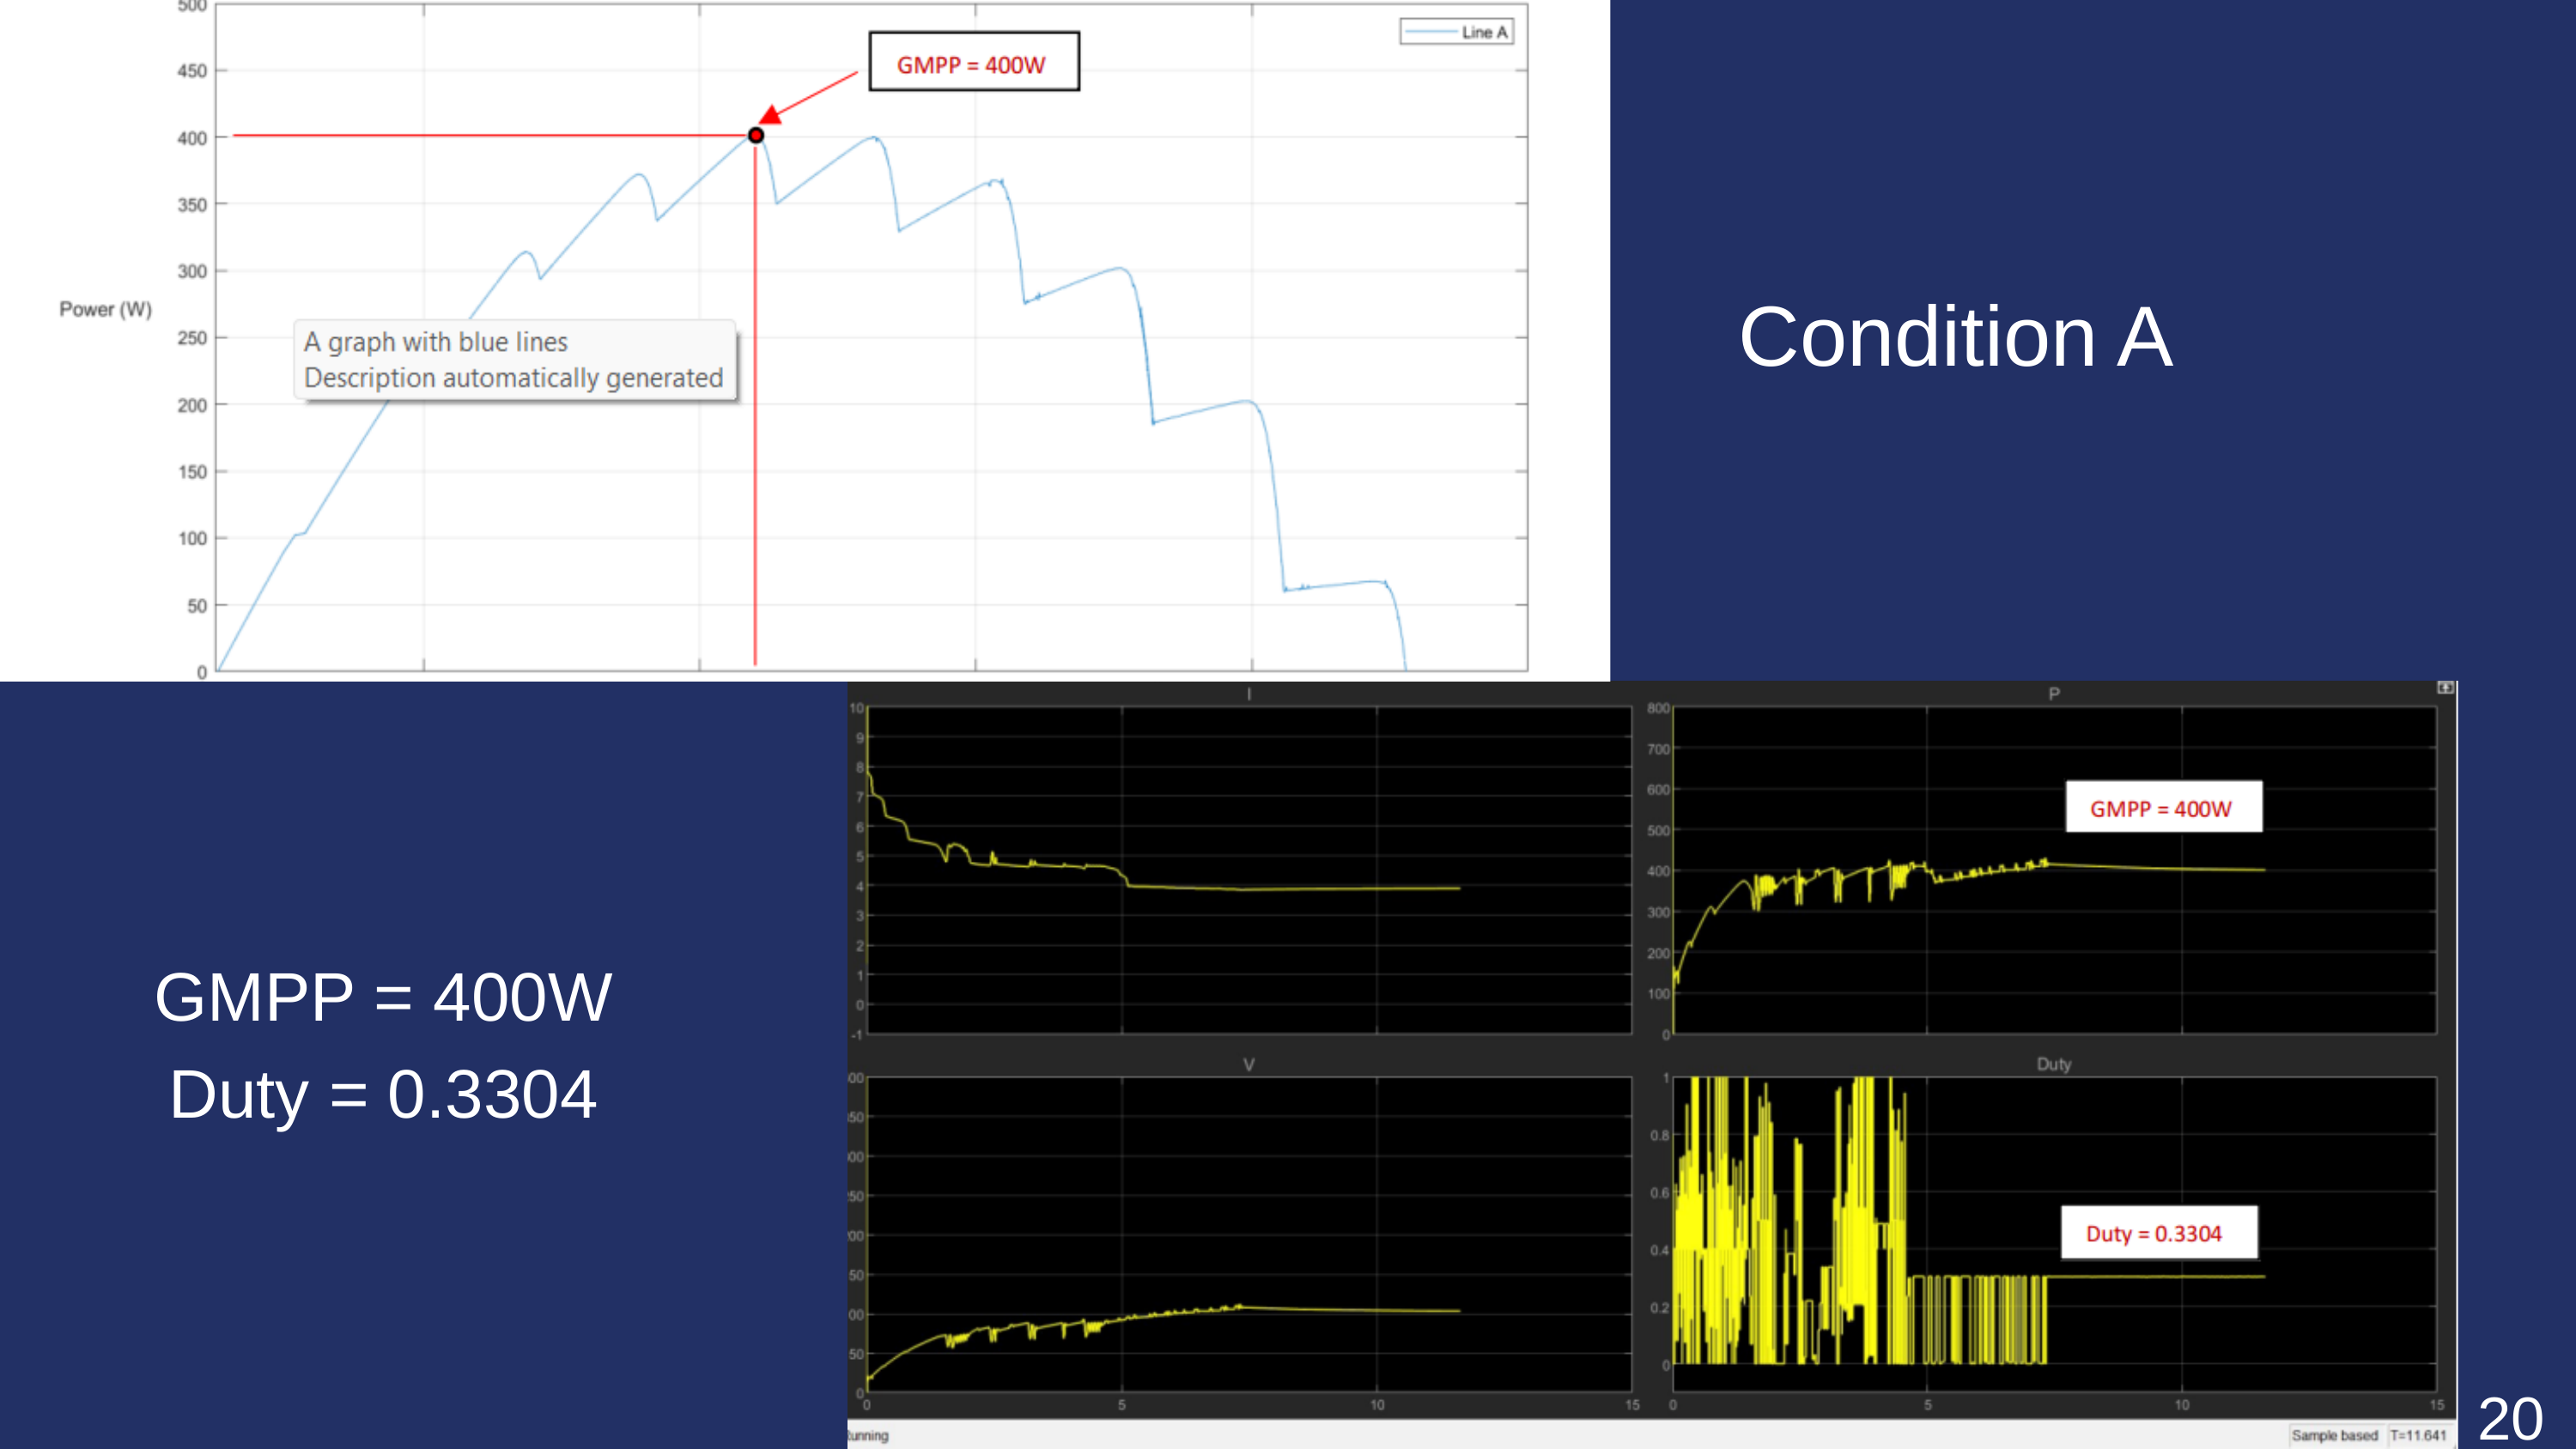

Condition A

GMPP = 400W
Duty = 0.3304
20